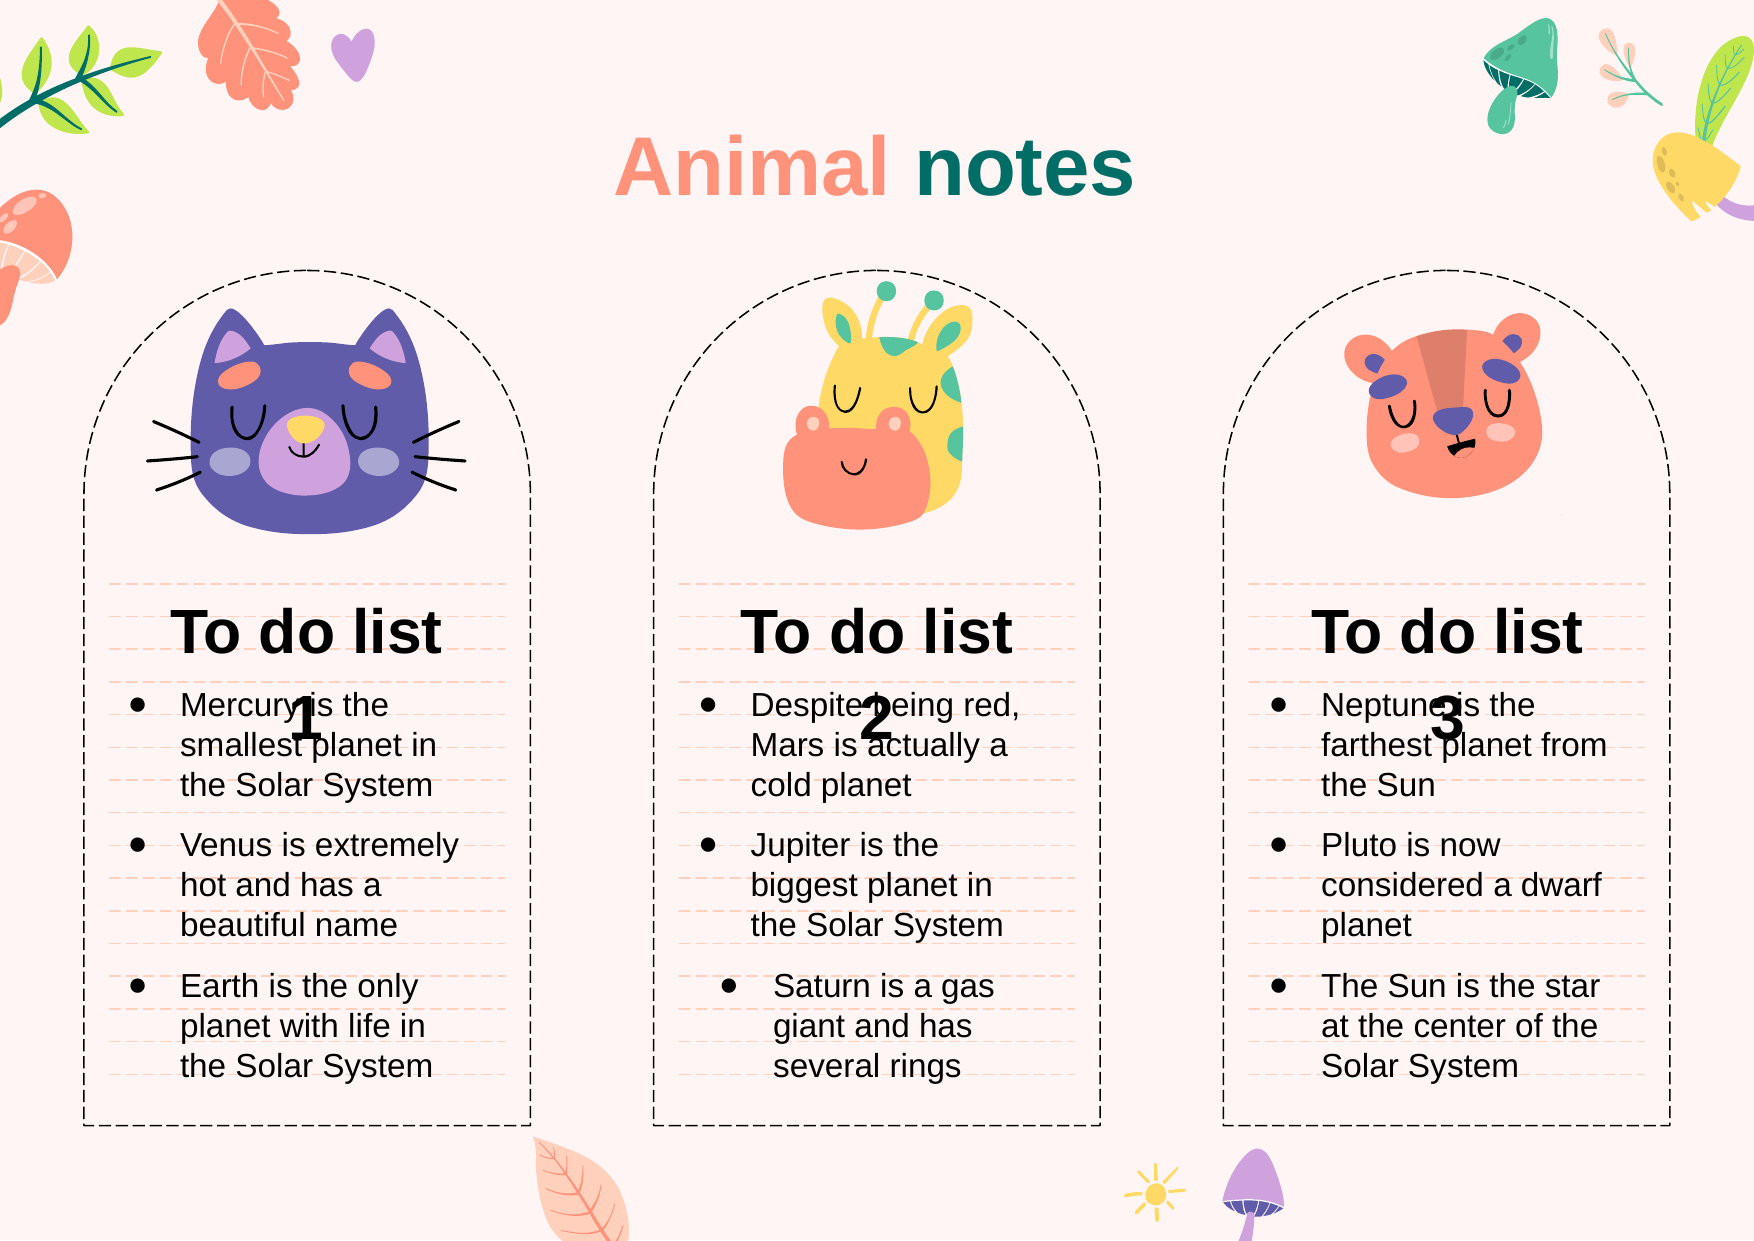

# Animal notes

To do list 1
To do list 2
To do list 3
Mercury is the smallest planet in the Solar System
Venus is extremely hot and has a beautiful name
Earth is the only planet with life in the Solar System
Despite being red, Mars is actually a cold planet
Jupiter is the biggest planet in the Solar System
Saturn is a gas giant and has several rings
Neptune is the farthest planet from the Sun
Pluto is now considered a dwarf planet
The Sun is the star at the center of the Solar System